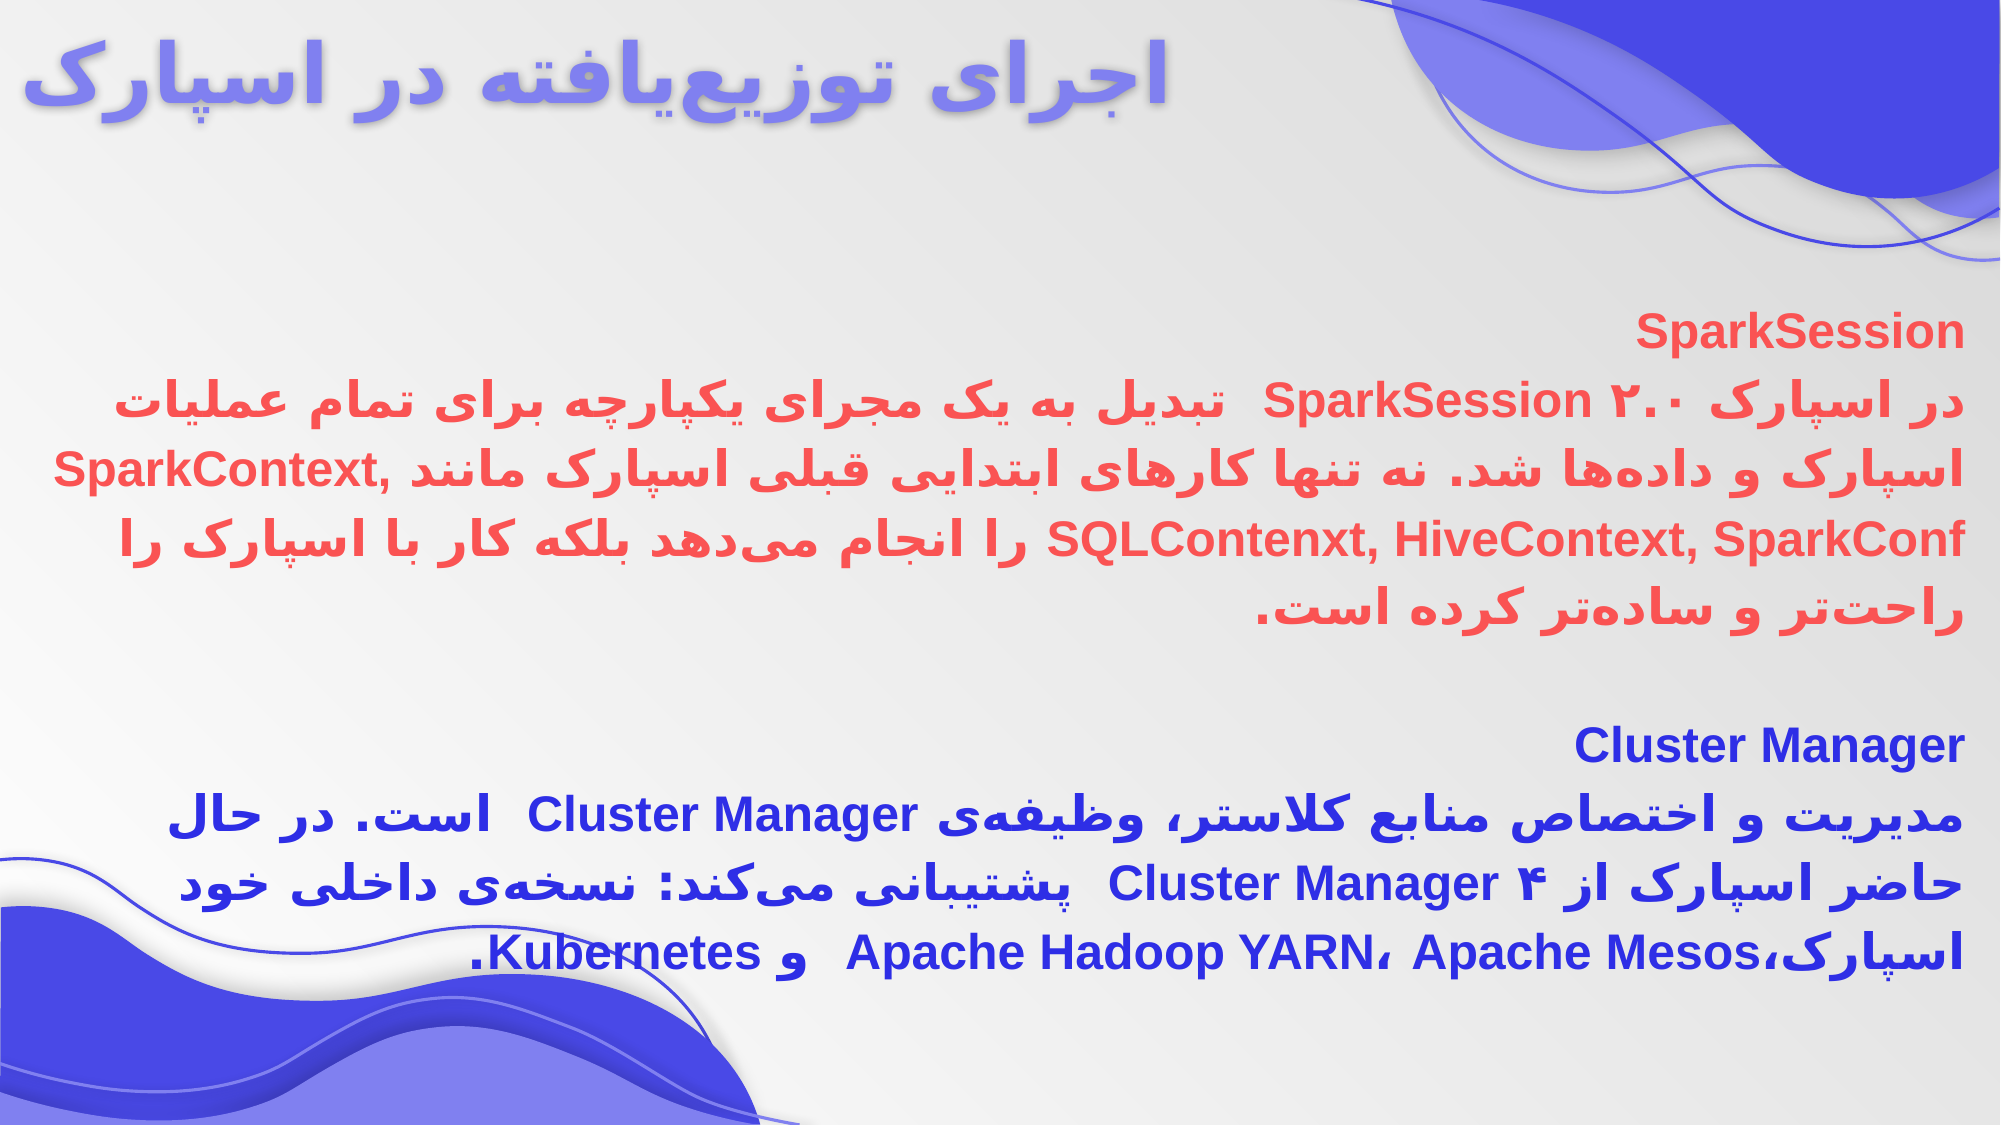

اجرای توزیع‌یافته در اسپارک

SparkSession
در اسپارک ۲.۰ SparkSession  تبدیل به یک مجرای یکپارچه برای تمام عملیات اسپارک و داده‌ها شد. نه تنها کارهای ابتدایی قبلی اسپارک مانند SparkContext, SQLContenxt, HiveContext, SparkConf را انجام می‌دهد بلکه کار با اسپارک را راحت‌تر و ساده‌تر کرده است.

Cluster Manager
مدیریت و اختصاص منابع کلاستر، وظیفه‌ی Cluster Manager  است. در حال حاضر اسپارک از ۴ Cluster Manager  پشتیبانی می‌کند: نسخه‌ی داخلی خود اسپارک،‌Apache Hadoop YARN، Apache Mesos  و Kubernetes.